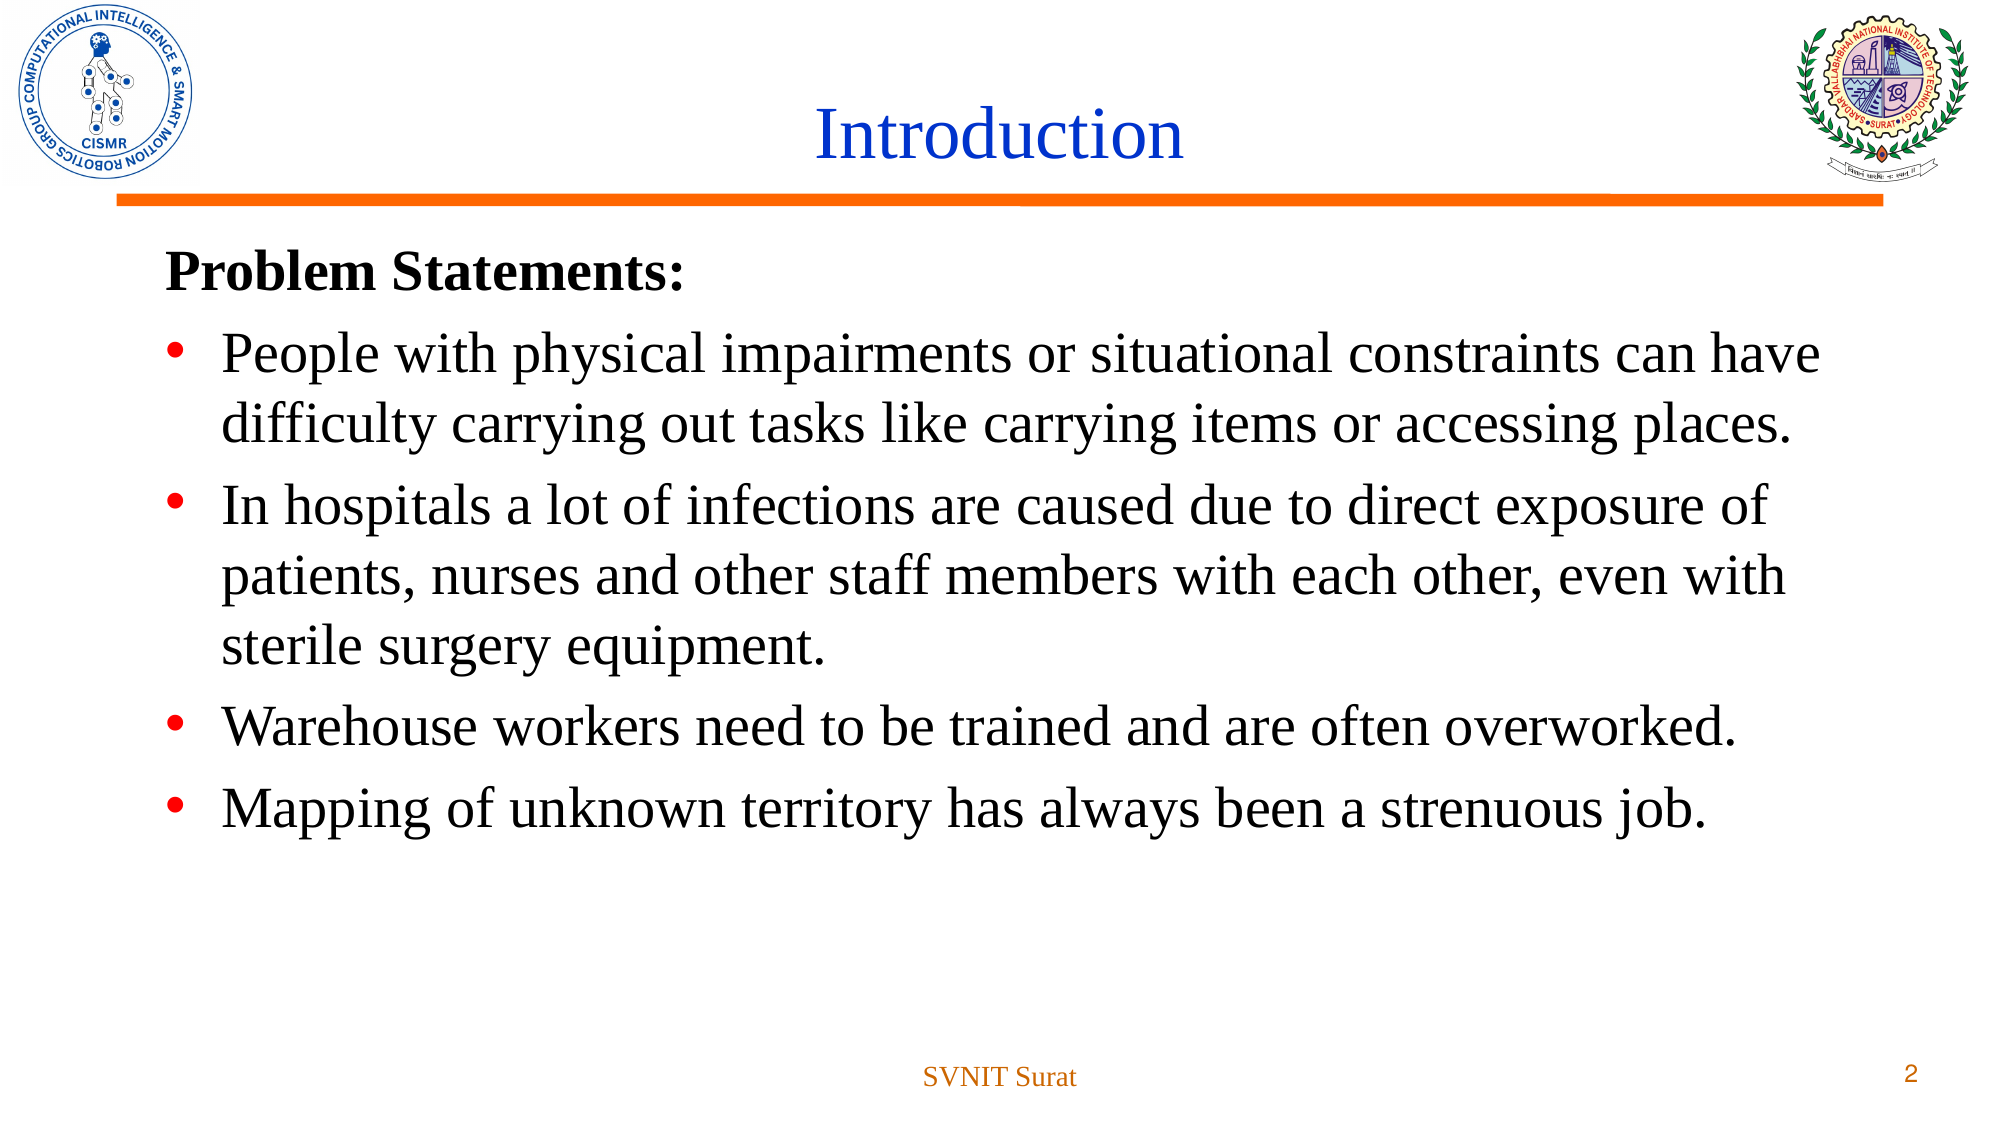

# Introduction
Problem Statements:
People with physical impairments or situational constraints can have difficulty carrying out tasks like carrying items or accessing places.
In hospitals a lot of infections are caused due to direct exposure of patients, nurses and other staff members with each other, even with sterile surgery equipment.
Warehouse workers need to be trained and are often overworked.
Mapping of unknown territory has always been a strenuous job.

SVNIT Surat
2